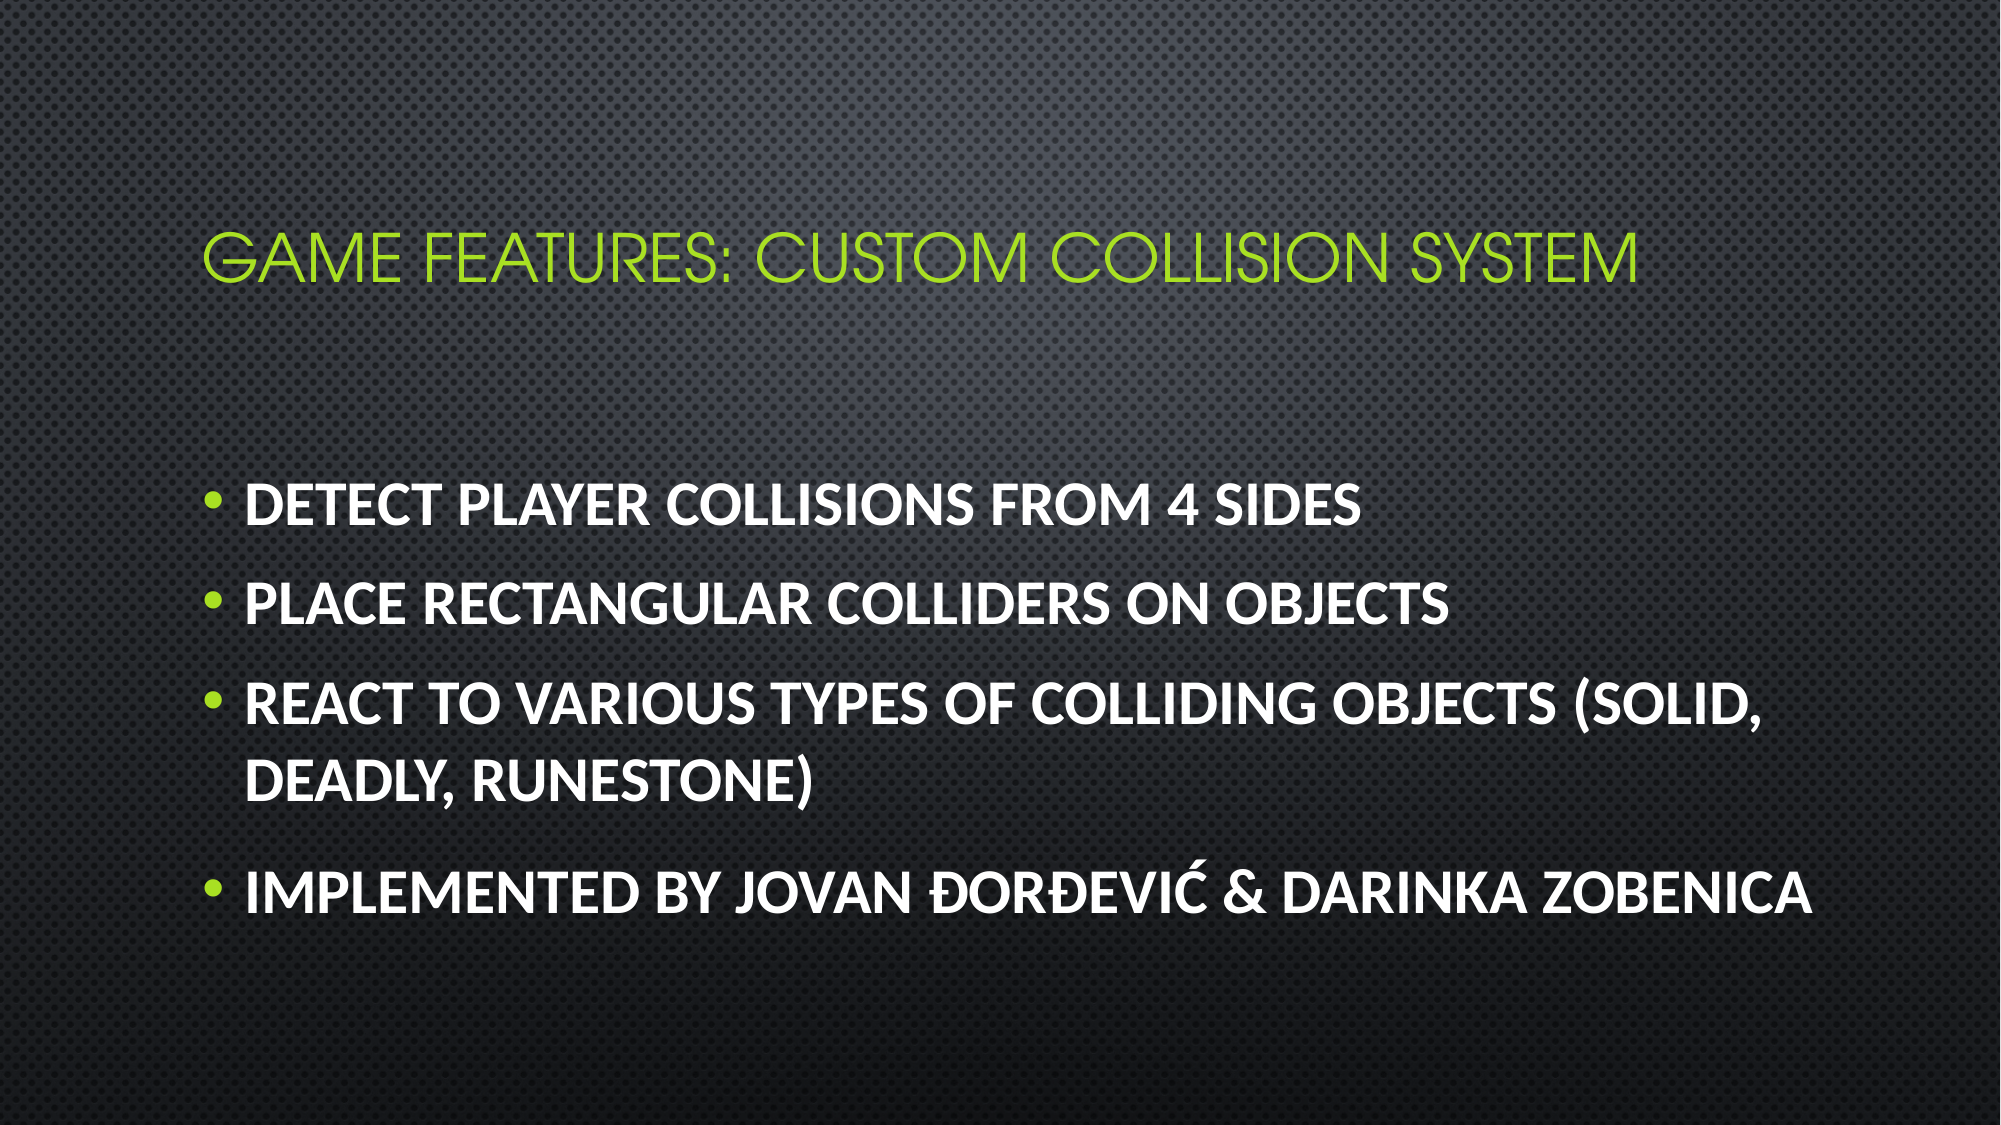

Game features: Custom Collision System
Detect player collisions from 4 sides
Place rectangular colliders on objects
React to various types of colliding objects (Solid, Deadly, Runestone)
Implemented by Jovan Đorđević & Darinka Zobenica